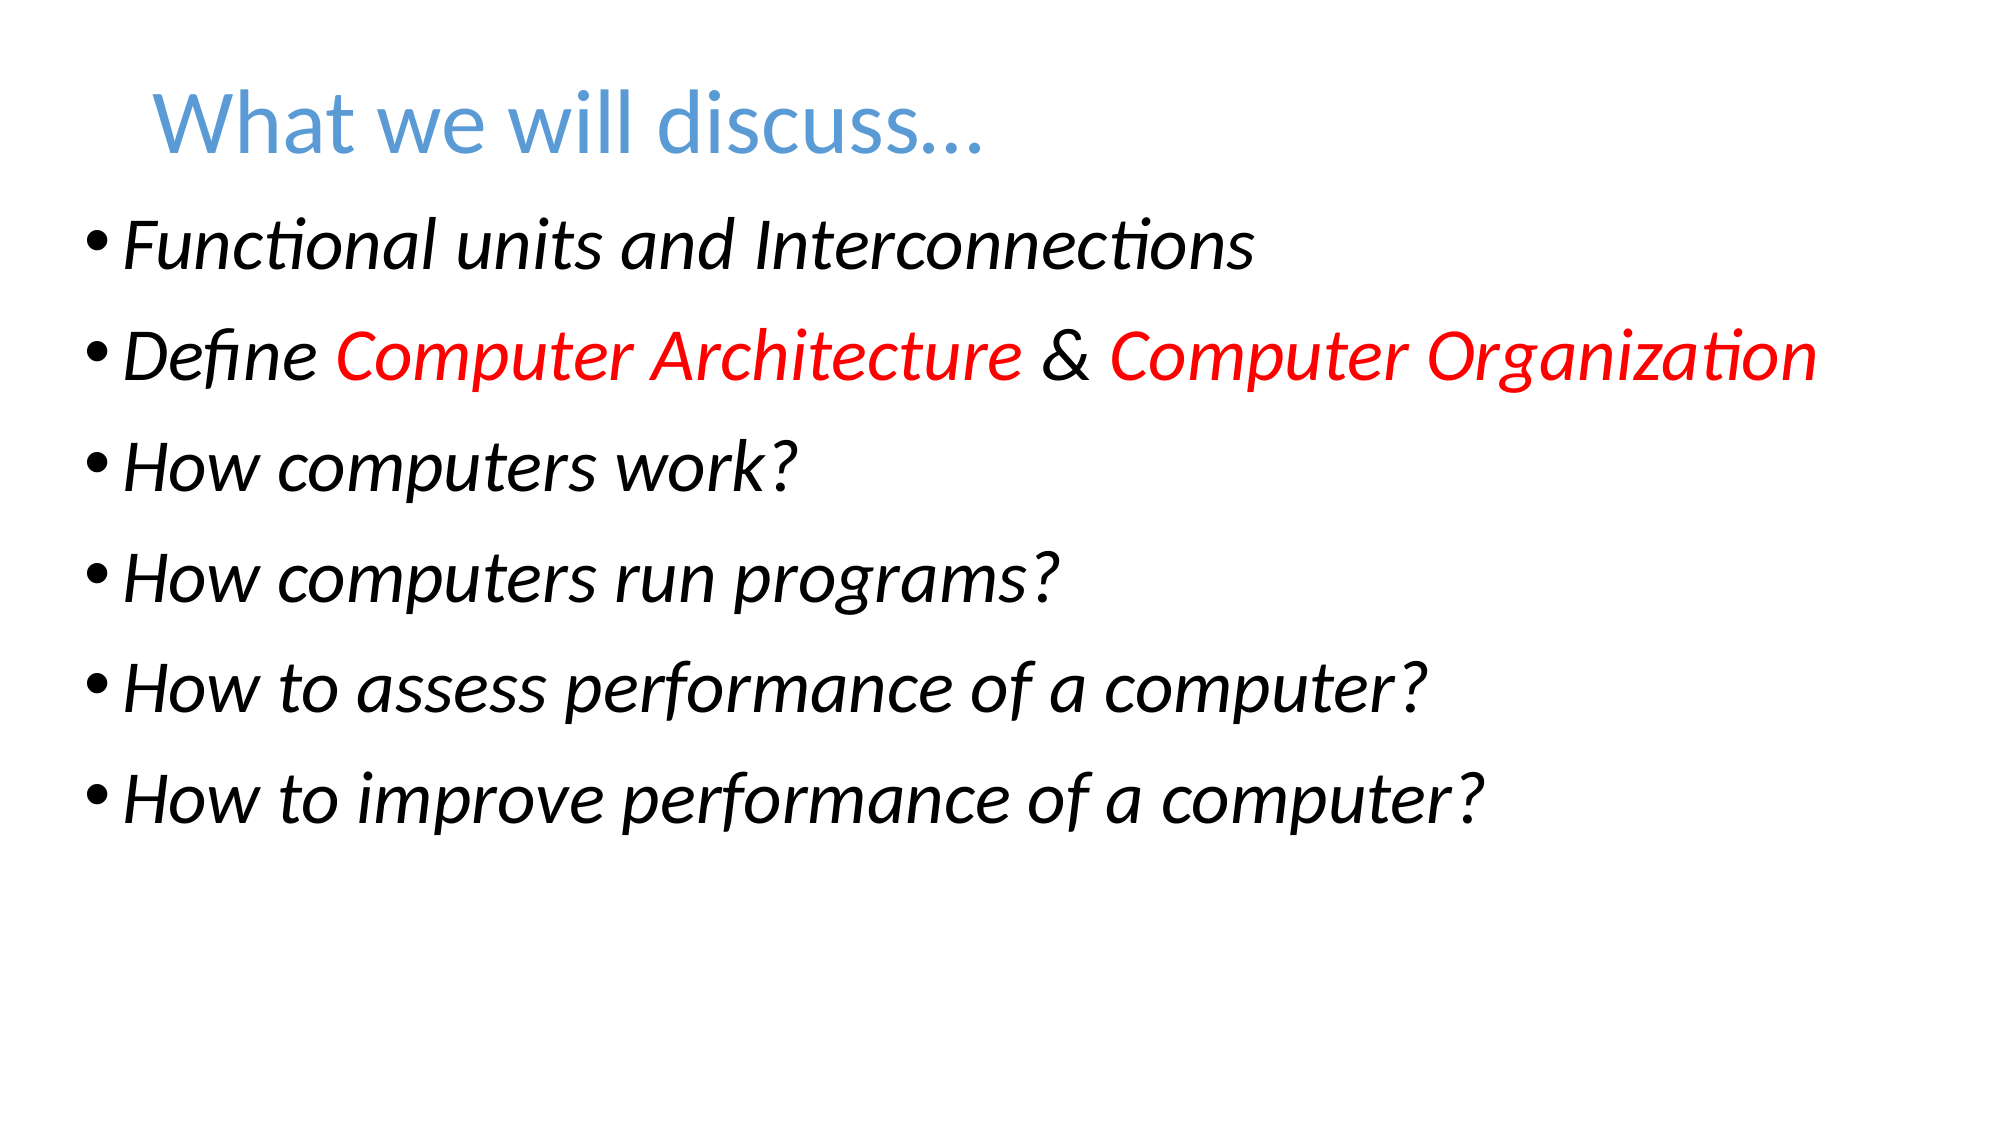

# What we will discuss…
Functional units and Interconnections
Define Computer Architecture & Computer Organization
How computers work?
How computers run programs?
How to assess performance of a computer?
How to improve performance of a computer?